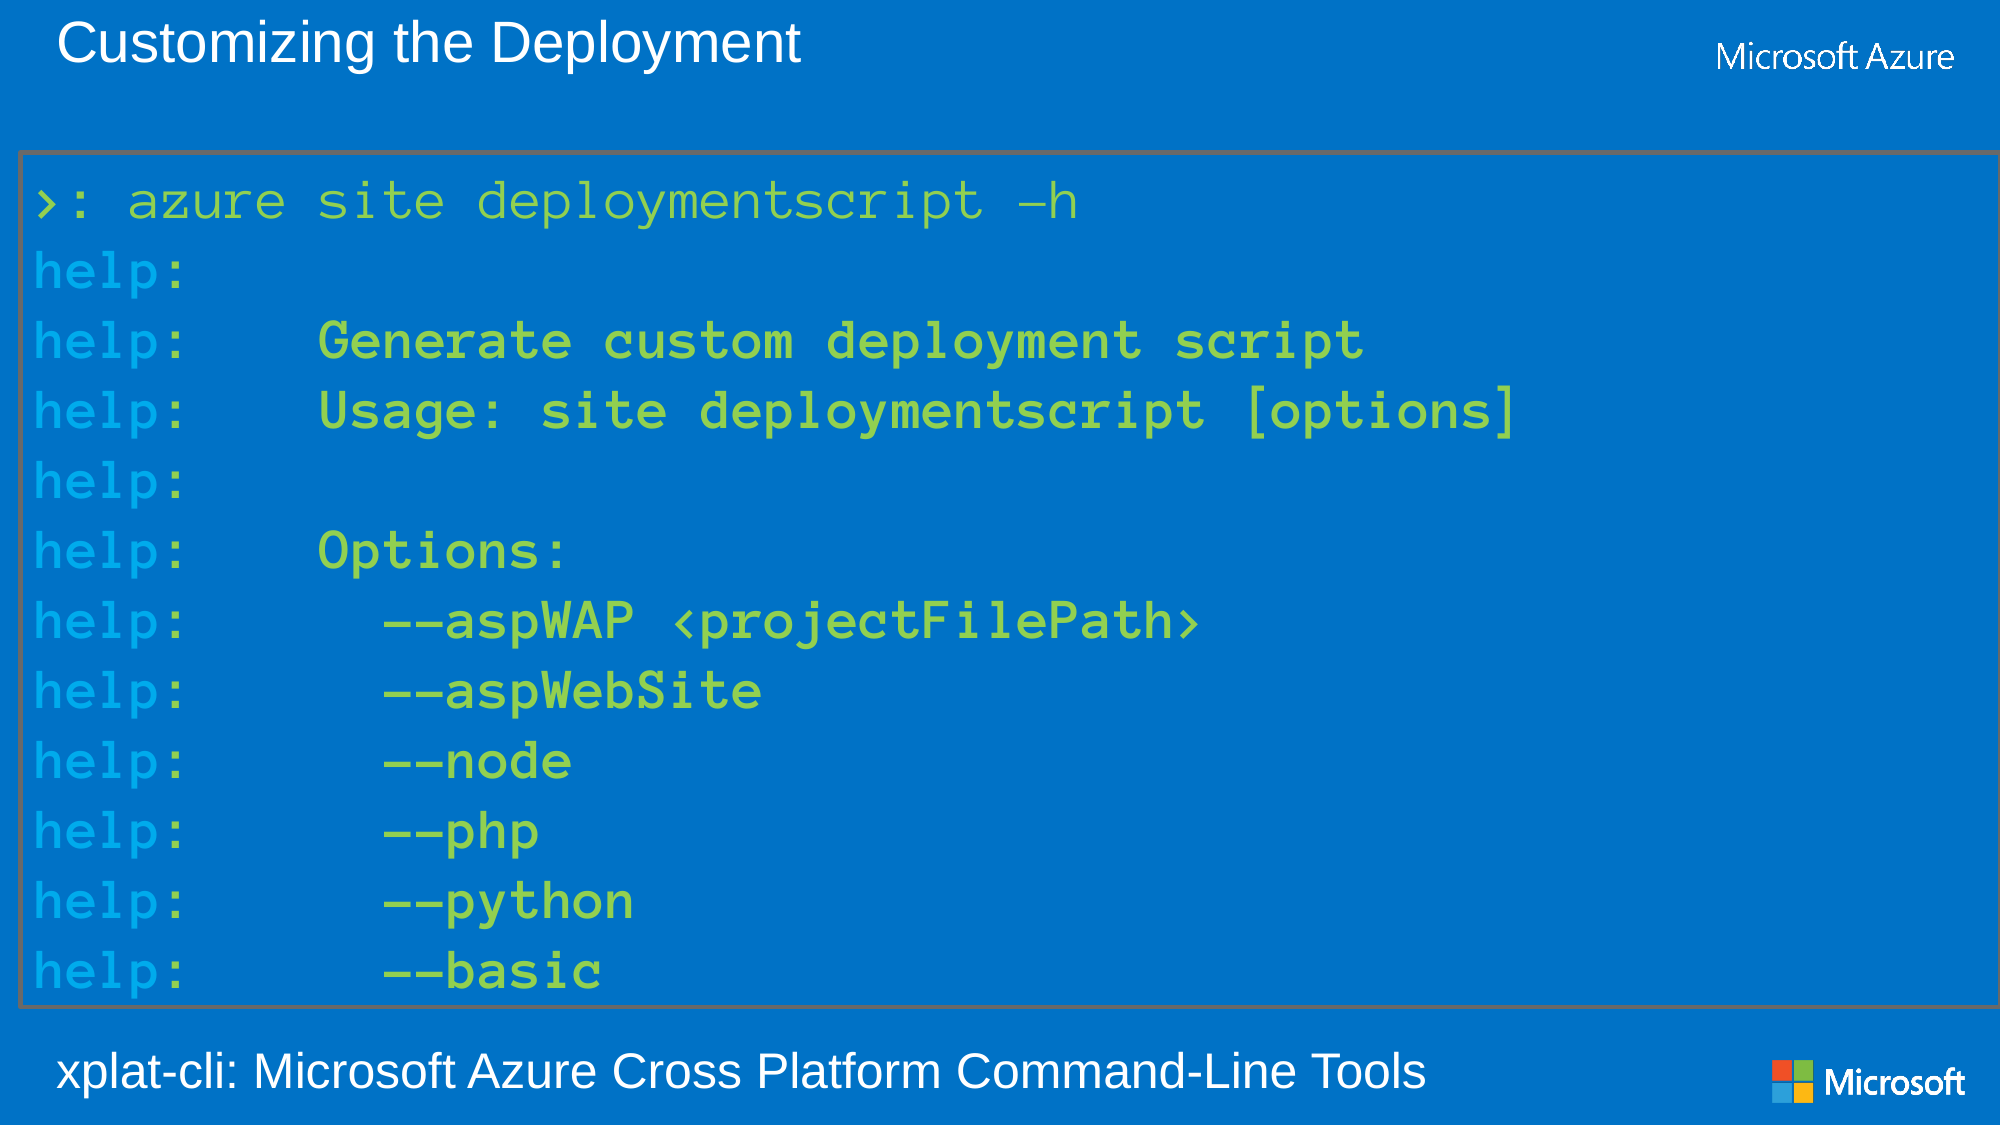

Customizing the Deployment
>: azure site deploymentscript –h
help:
help:    Generate custom deployment script
help:    Usage: site deploymentscript [options]
help:
help:    Options:
help:      --aspWAP <projectFilePath>
help:      --aspWebSite
help:      --node
help:      --php
help:      --python
help:      --basic
xplat-cli: Microsoft Azure Cross Platform Command-Line Tools